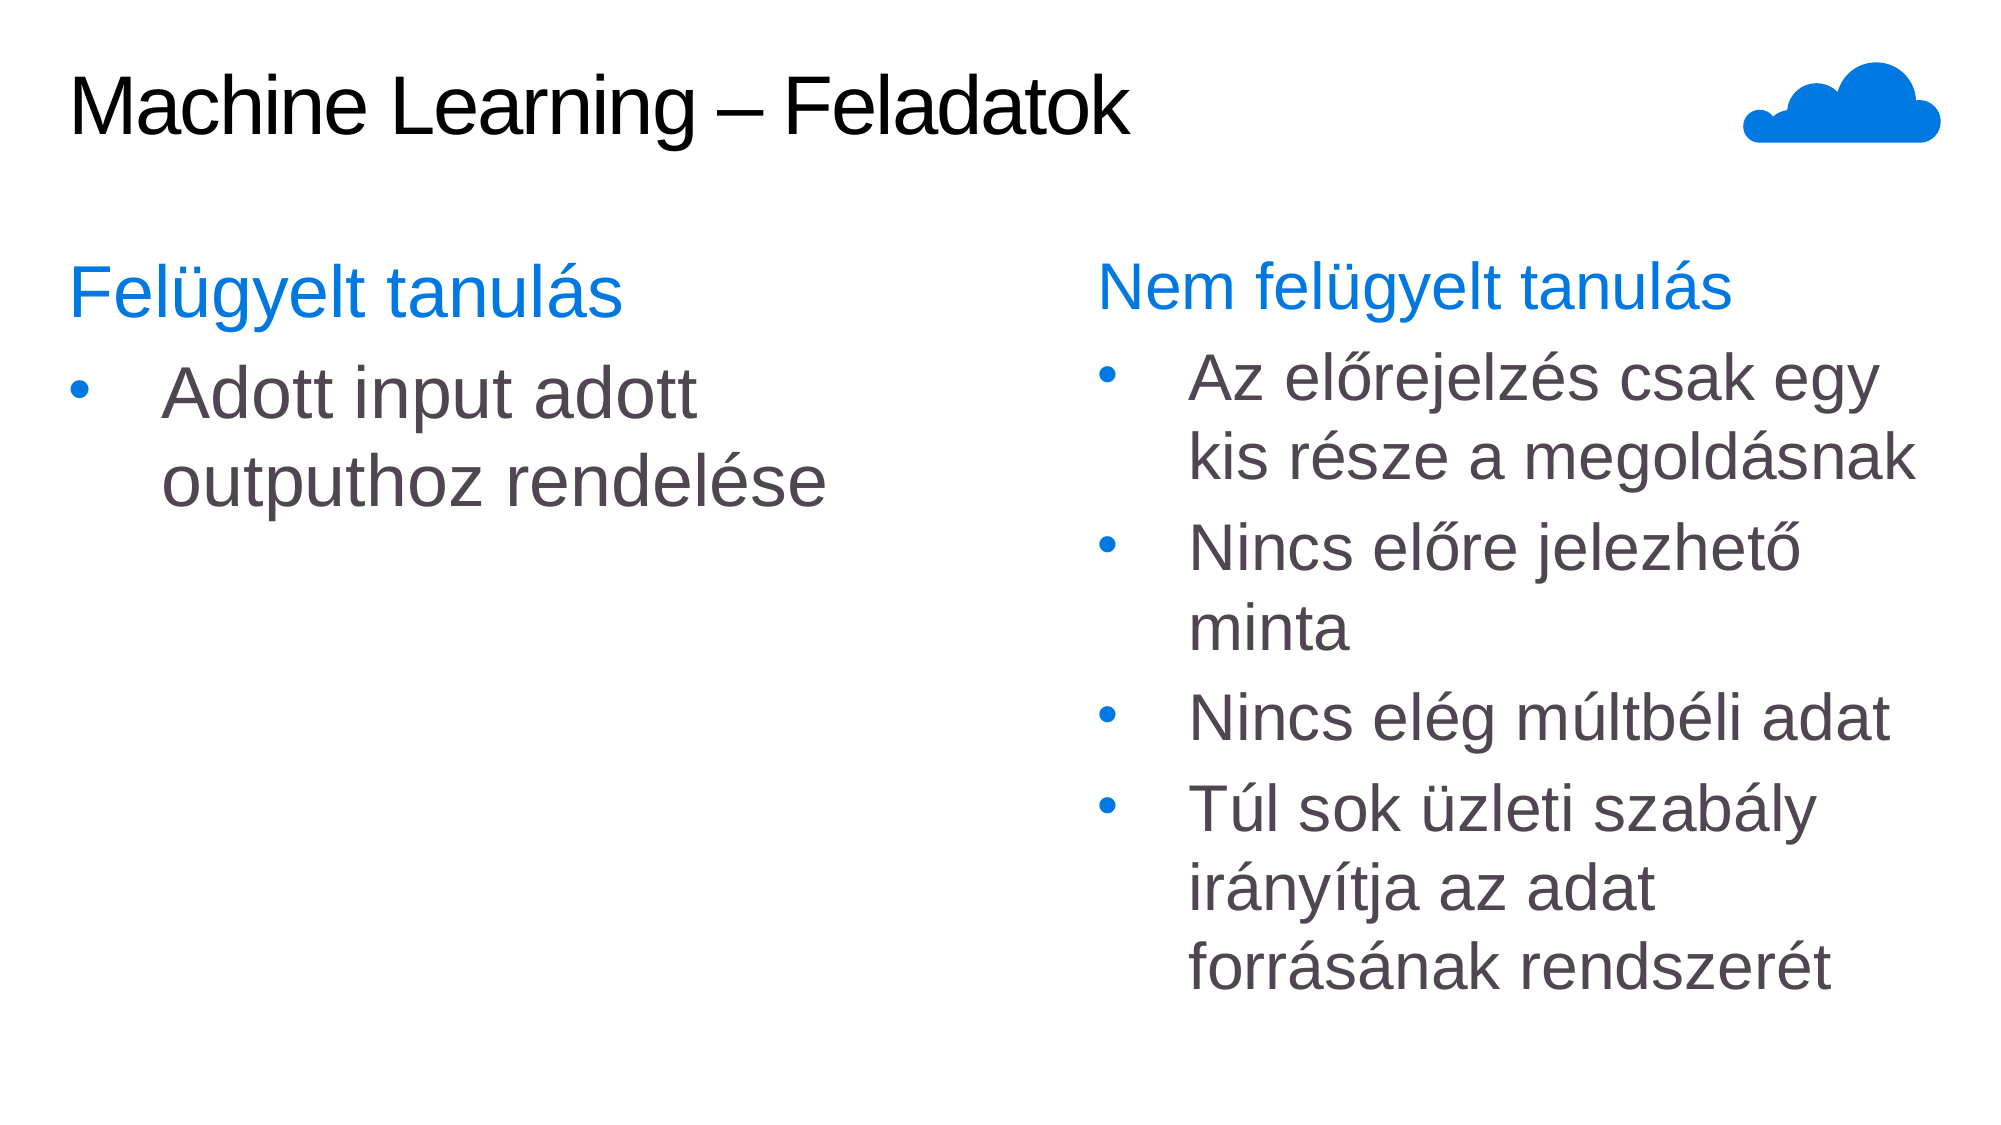

# Machine Learning – Feladatok
Felügyelt tanulás
Adott input adott outputhoz rendelése

Nem felügyelt tanulás
Az előrejelzés csak egy kis része a megoldásnak
Nincs előre jelezhető minta
Nincs elég múltbéli adat
Túl sok üzleti szabály irányítja az adat forrásának rendszerét